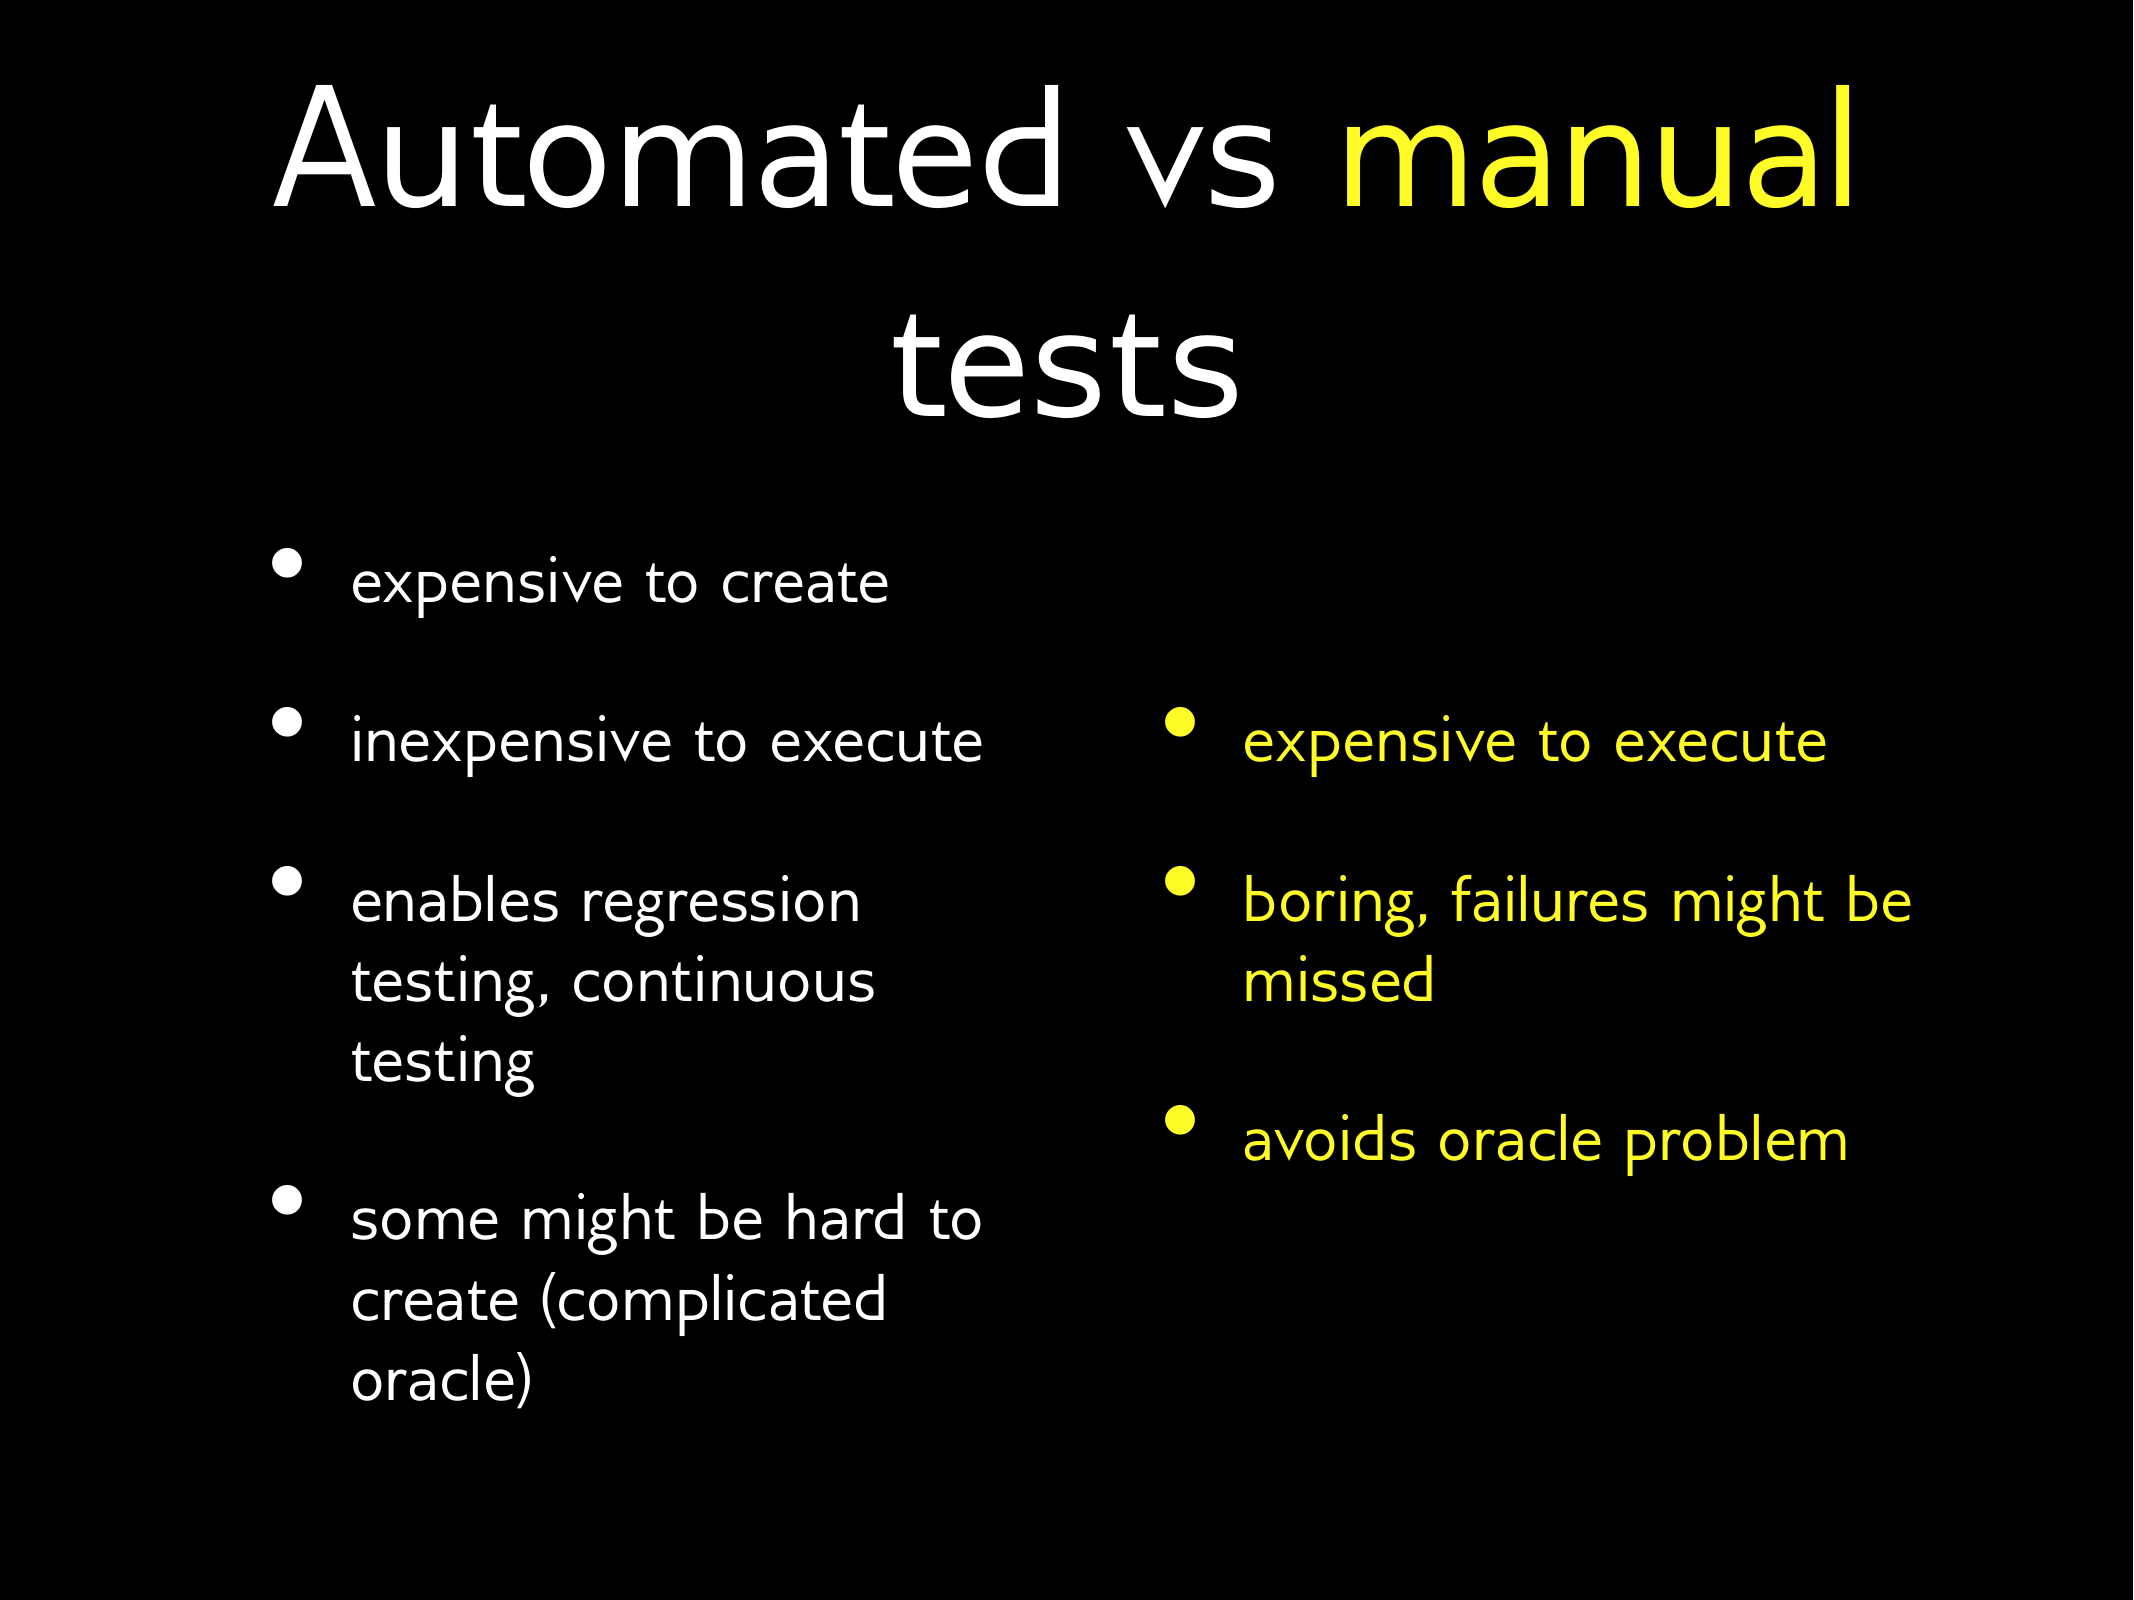

# Automated vs manual tests
expensive to create
inexpensive to execute
enables regression testing, continuous testing
some might be hard to create (complicated oracle)

expensive to execute
boring, failures might be missed
avoids oracle problem